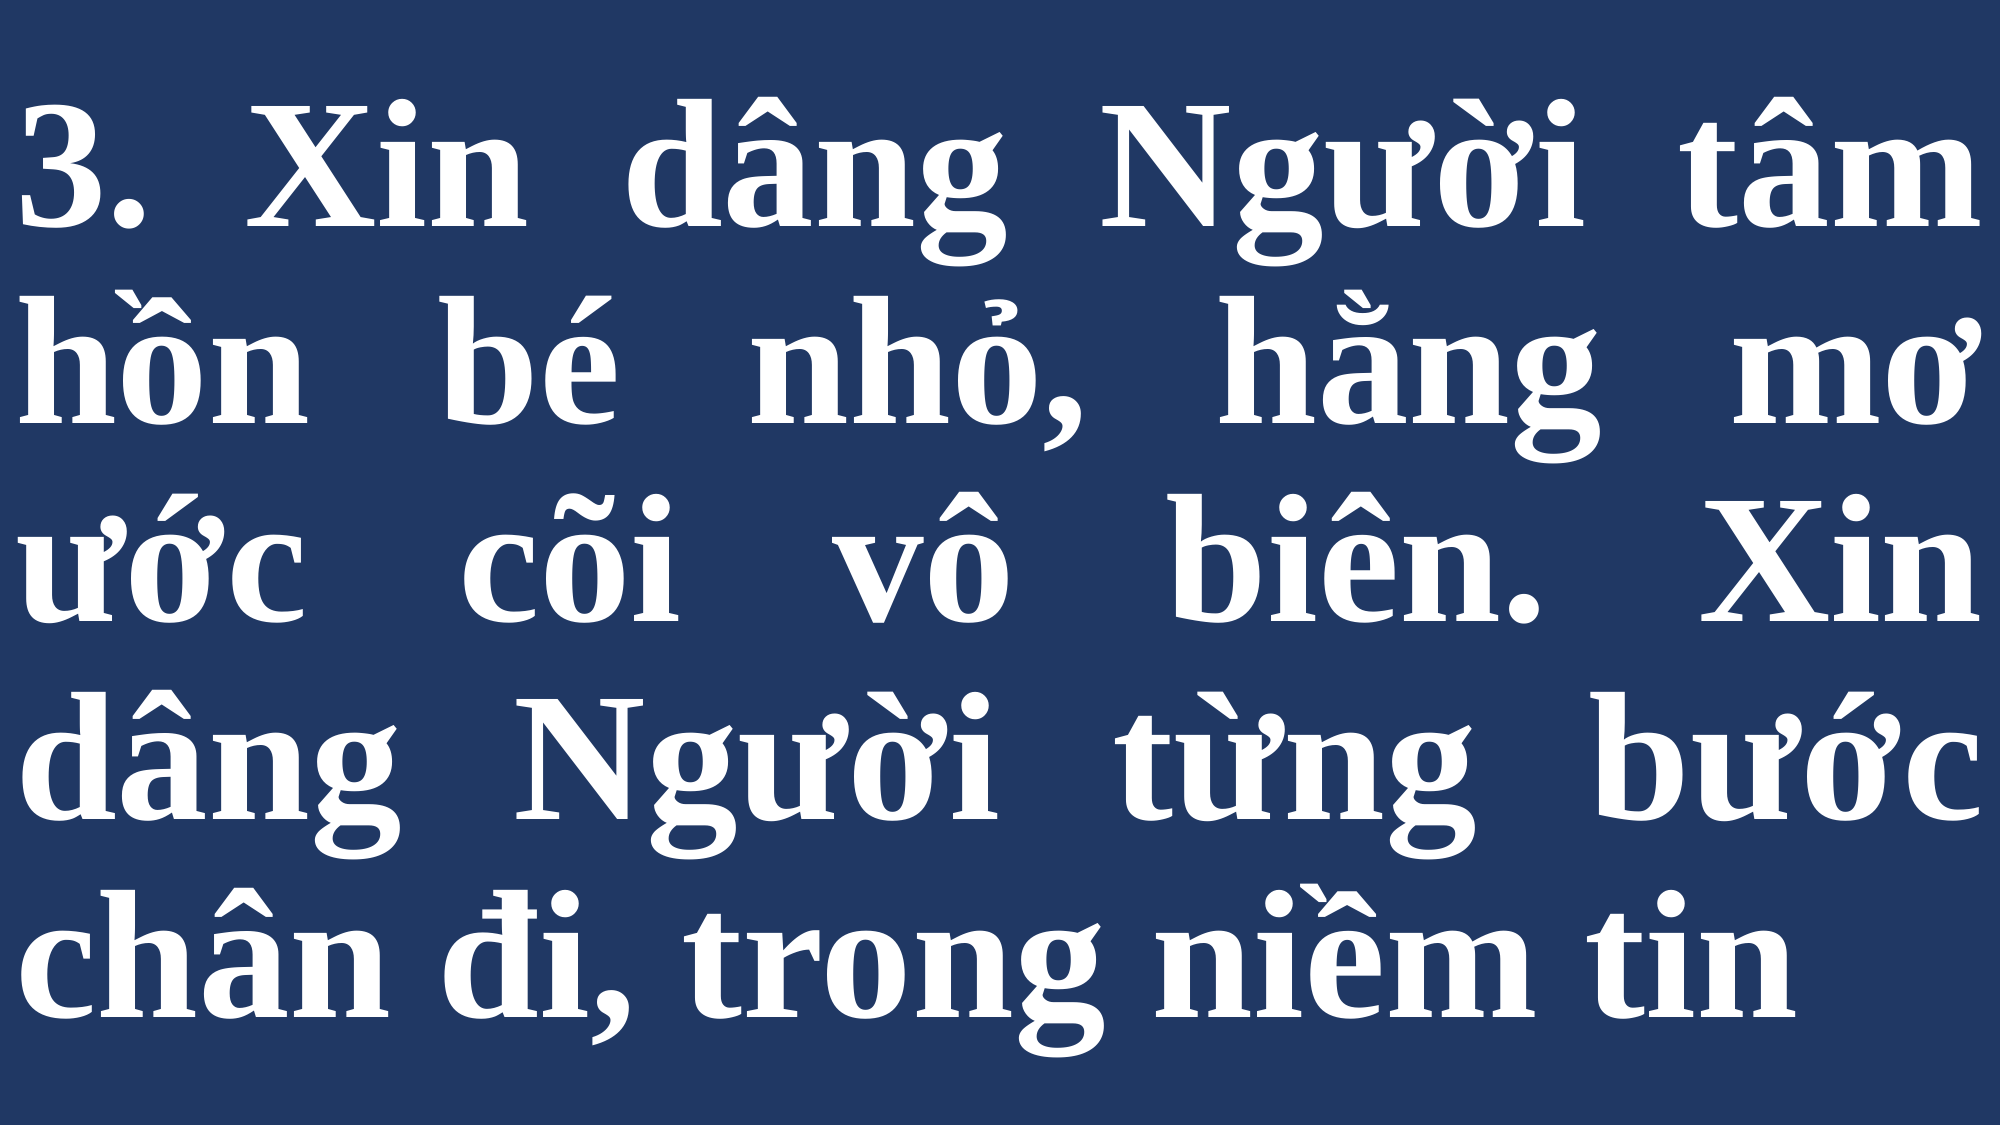

# 3. Xin dâng Người tâm hồn bé nhỏ, hằng mơ ước cõi vô biên. Xin dâng Người từng bước chân đi, trong niềm tin